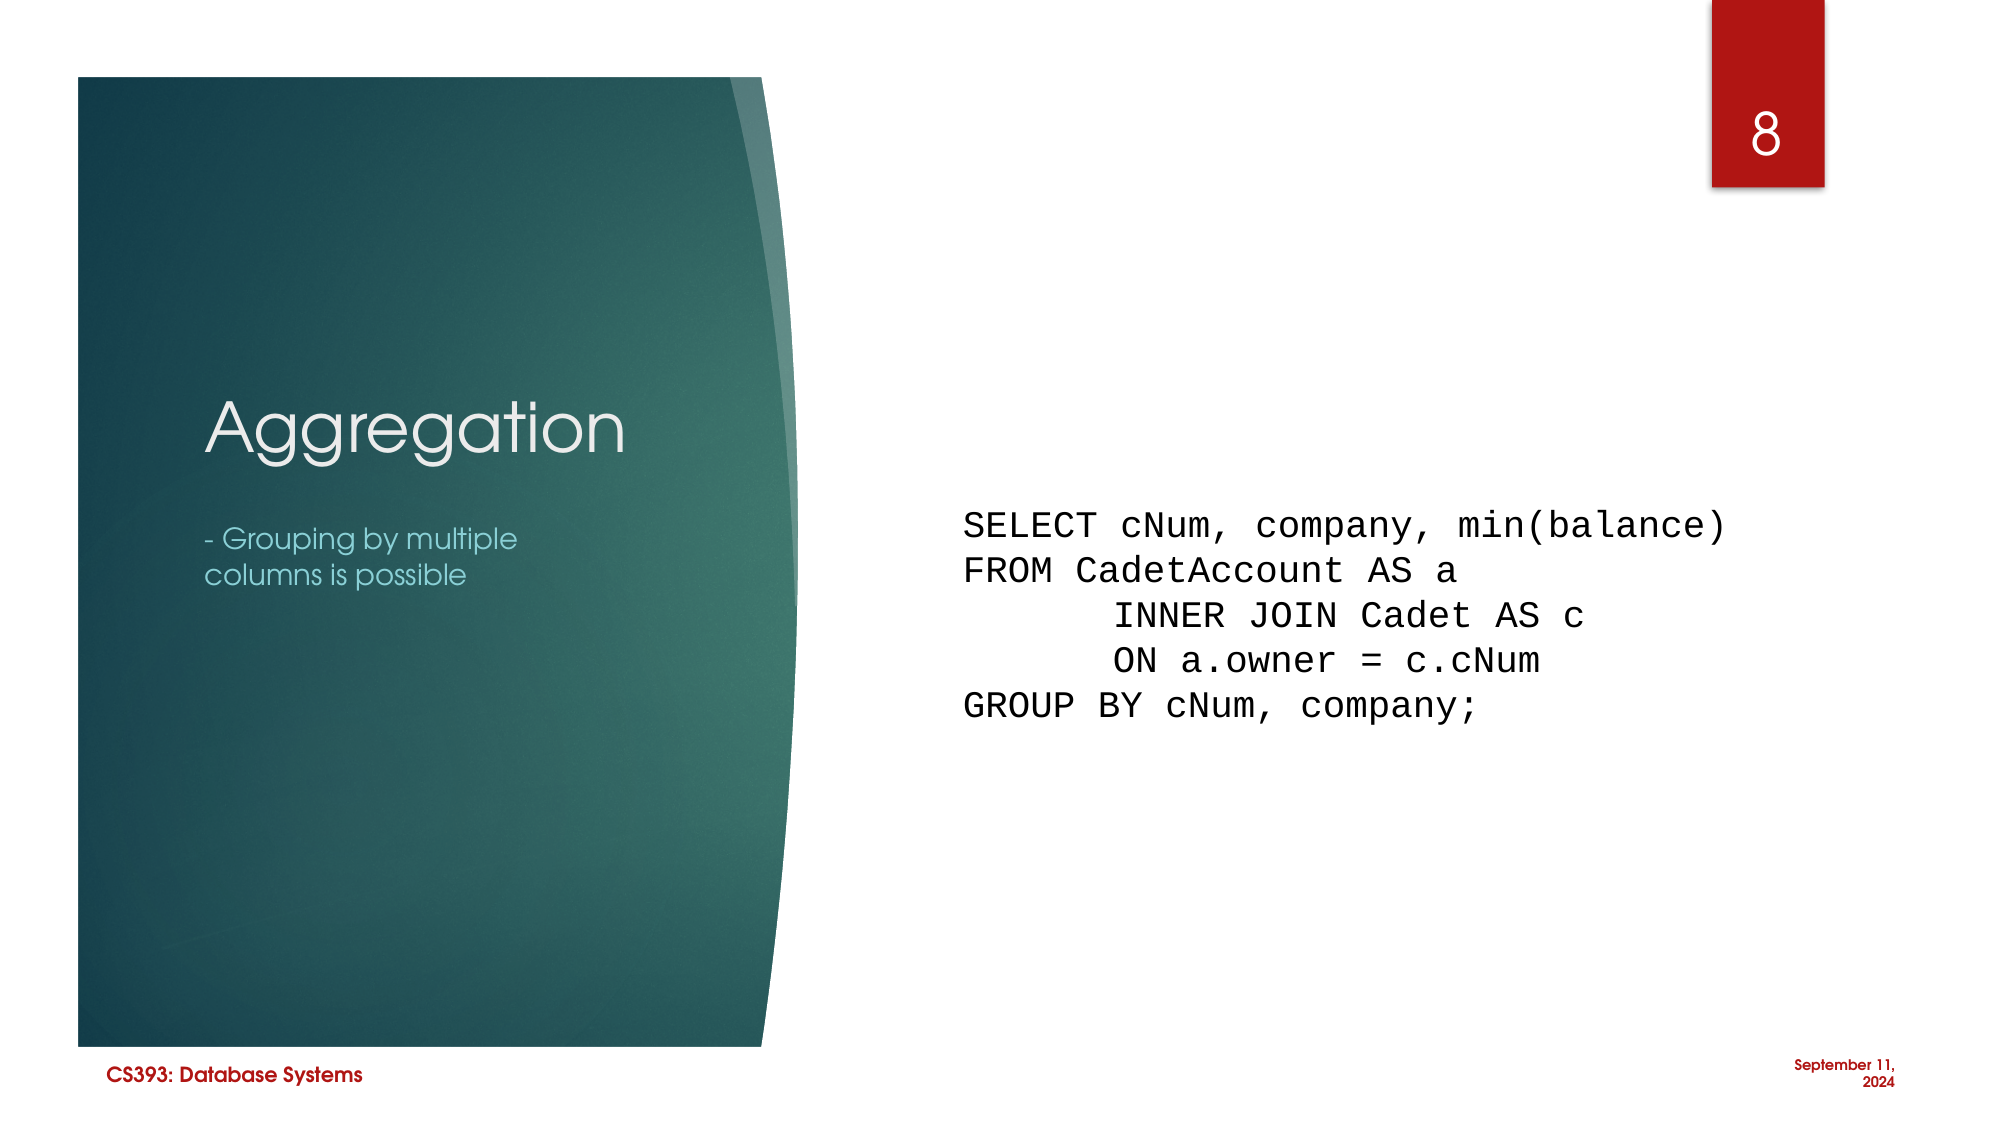

8
# Aggregation
SELECT cNum, company, min(balance)
FROM CadetAccount AS a
	INNER JOIN Cadet AS c
	ON a.owner = c.cNum
GROUP BY cNum, company;
- Grouping by multiple columns is possible
CS393: Database Systems
September 11, 2024